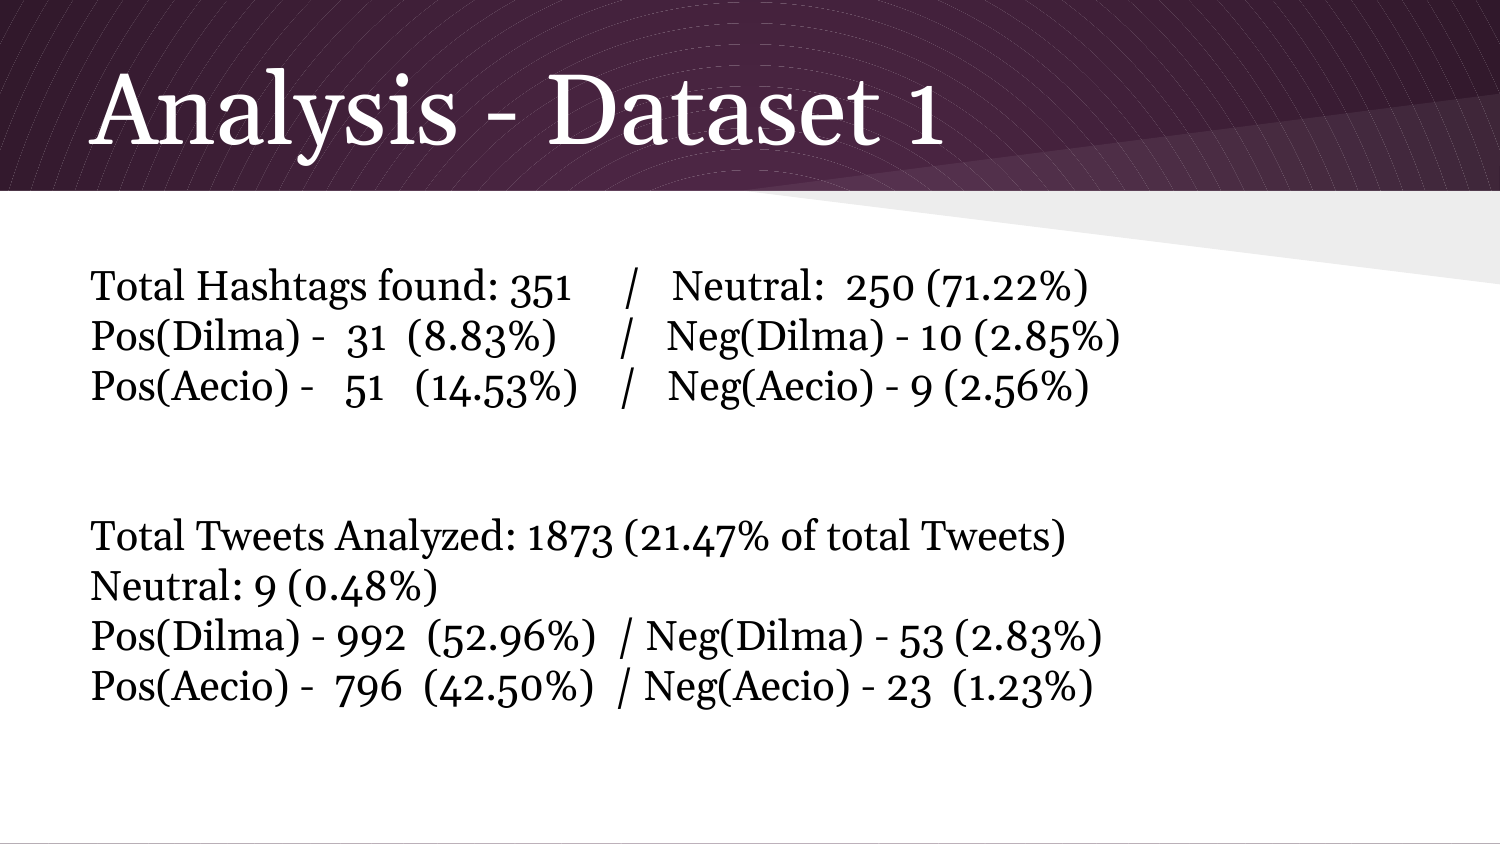

# Analysis - Dataset 1

Total Hashtags found: 351     /   Neutral:  250 (71.22%)
Pos(Dilma) -  31  (8.83%)      /   Neg(Dilma) - 10 (2.85%)
Pos(Aecio) -   51   (14.53%)    /   Neg(Aecio) - 9 (2.56%)

Total Tweets Analyzed: 1873 (21.47% of total Tweets)
Neutral: 9 (0.48%)
Pos(Dilma) - 992  (52.96%)  / Neg(Dilma) - 53 (2.83%)
Pos(Aecio) -  796  (42.50%)  / Neg(Aecio) - 23  (1.23%)